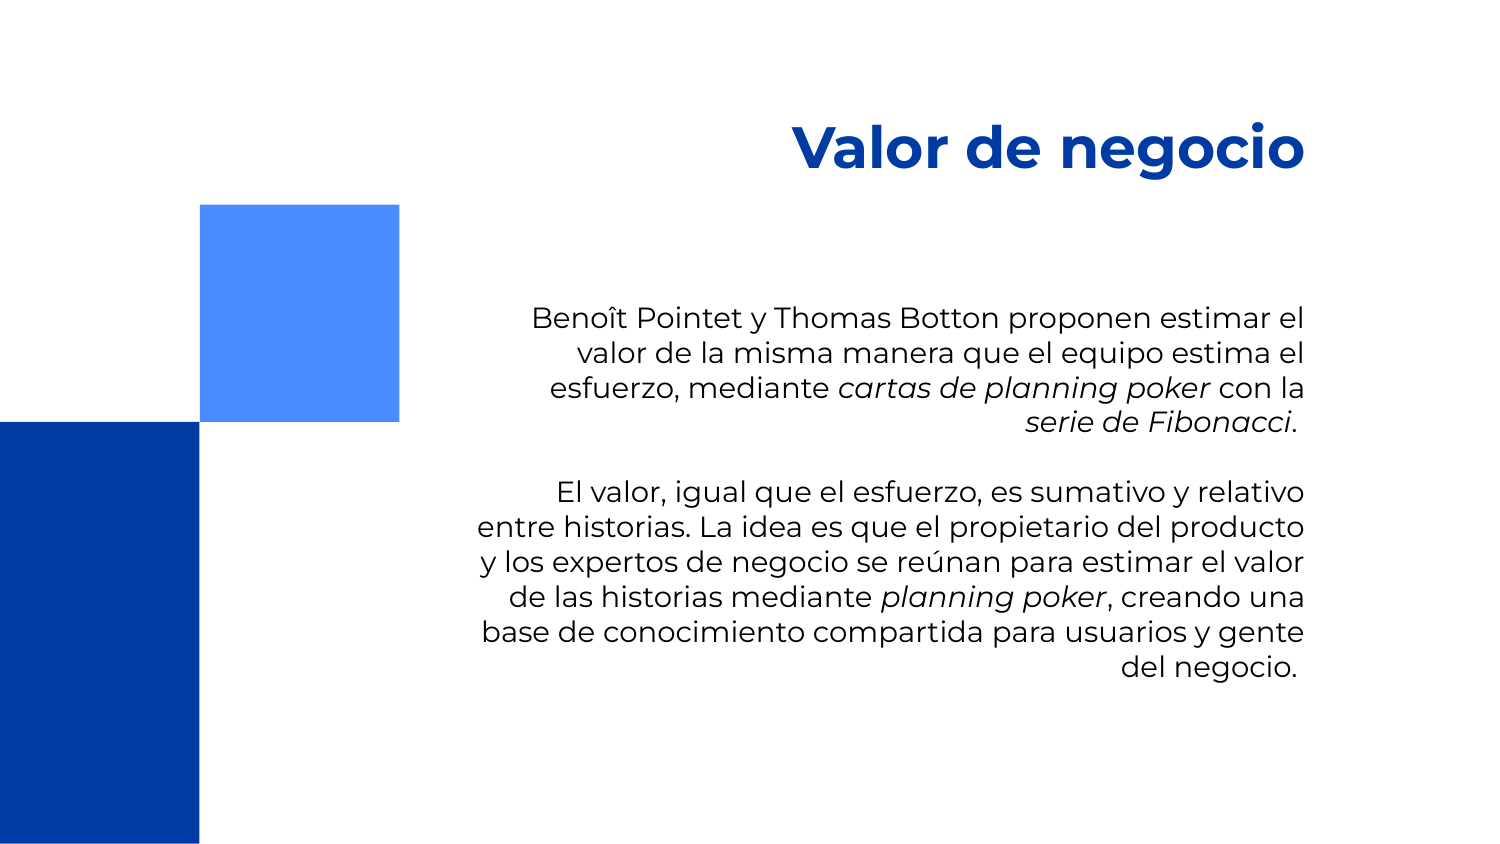

# Valor de negocio
Benoît Pointet y Thomas Botton proponen estimar el valor de la misma manera que el equipo estima el esfuerzo, mediante cartas de planning poker con la serie de Fibonacci.

El valor, igual que el esfuerzo, es sumativo y relativo entre historias. La idea es que el propietario del producto y los expertos de negocio se reúnan para estimar el valor de las historias mediante planning poker, creando una base de conocimiento compartida para usuarios y gente del negocio.